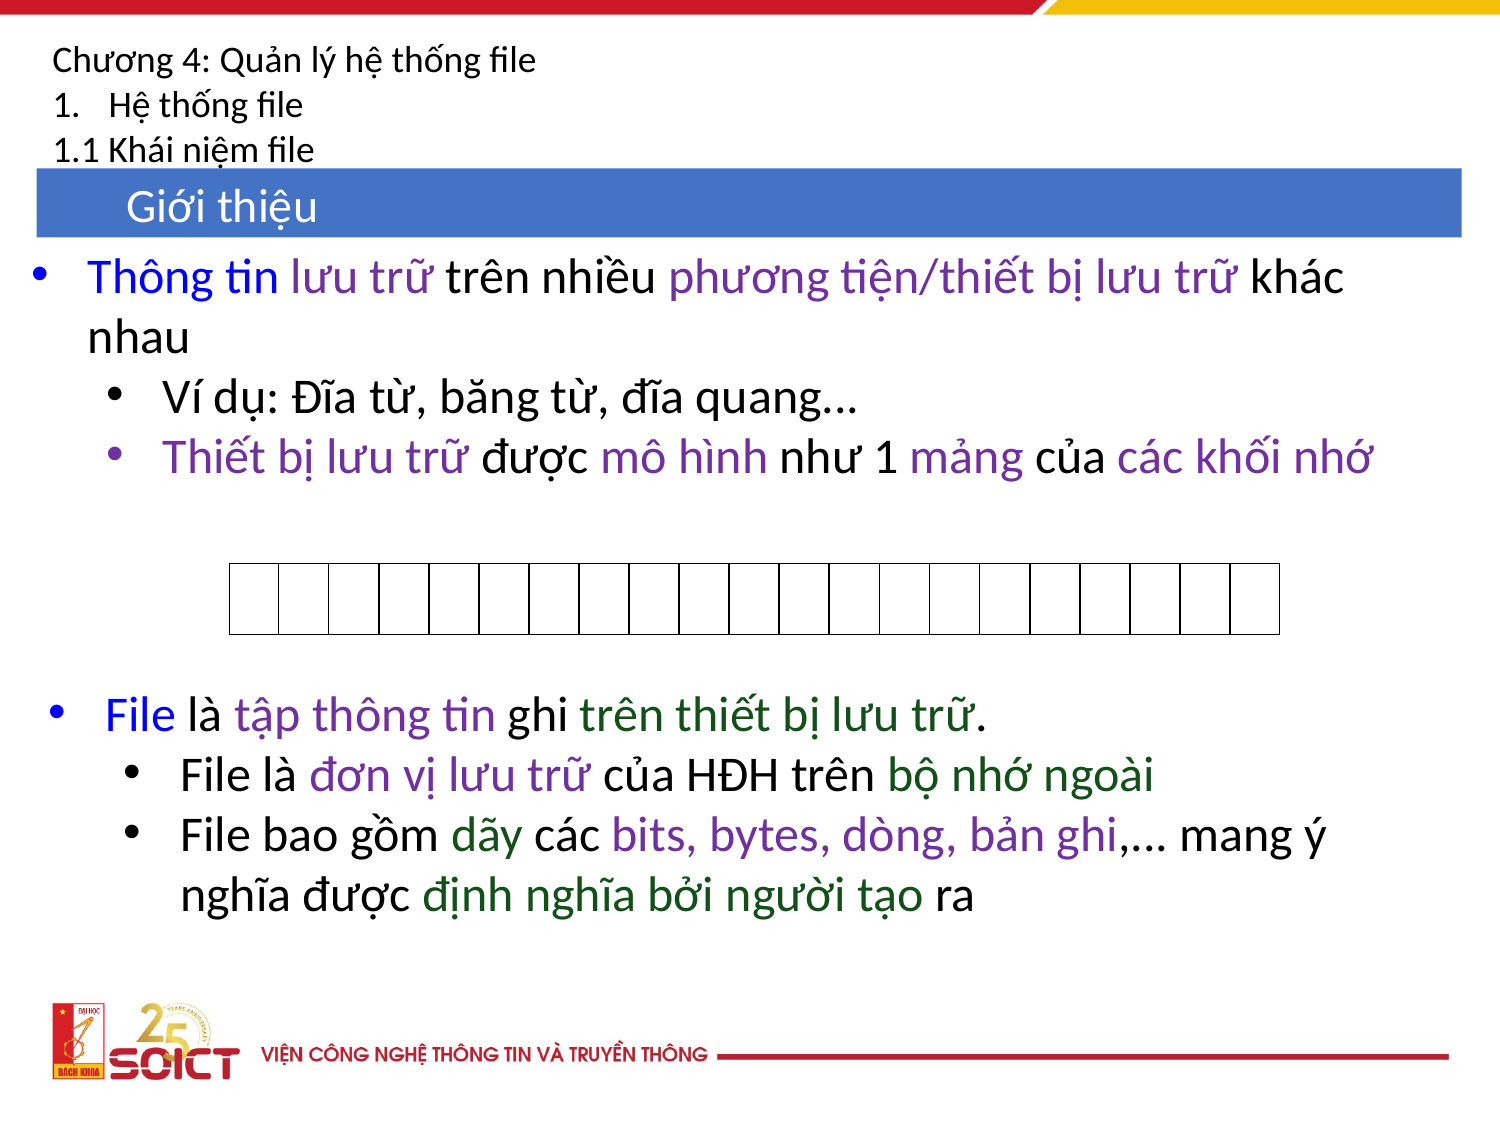

Chương 4: Quản lý hệ thống file
Hệ thống file
1.1 Khái niệm file
Giới thiệu
Thông tin lưu trữ trên nhiều phương tiện/thiết bị lưu trữ khác nhau
Ví dụ: Đĩa từ, băng từ, đĩa quang...
Thiết bị lưu trữ được mô hình như 1 mảng của các khối nhớ

|  |  |  |  |  |  |  |  |  |  |  |  |  |  |  |  |  |  |  |  |  |
| --- | --- | --- | --- | --- | --- | --- | --- | --- | --- | --- | --- | --- | --- | --- | --- | --- | --- | --- | --- | --- |

File là tập thông tin ghi trên thiết bị lưu trữ.
File là đơn vị lưu trữ của HĐH trên bộ nhớ ngoài
File bao gồm dãy các bits, bytes, dòng, bản ghi,... mang ý nghĩa được định nghĩa bởi người tạo ra